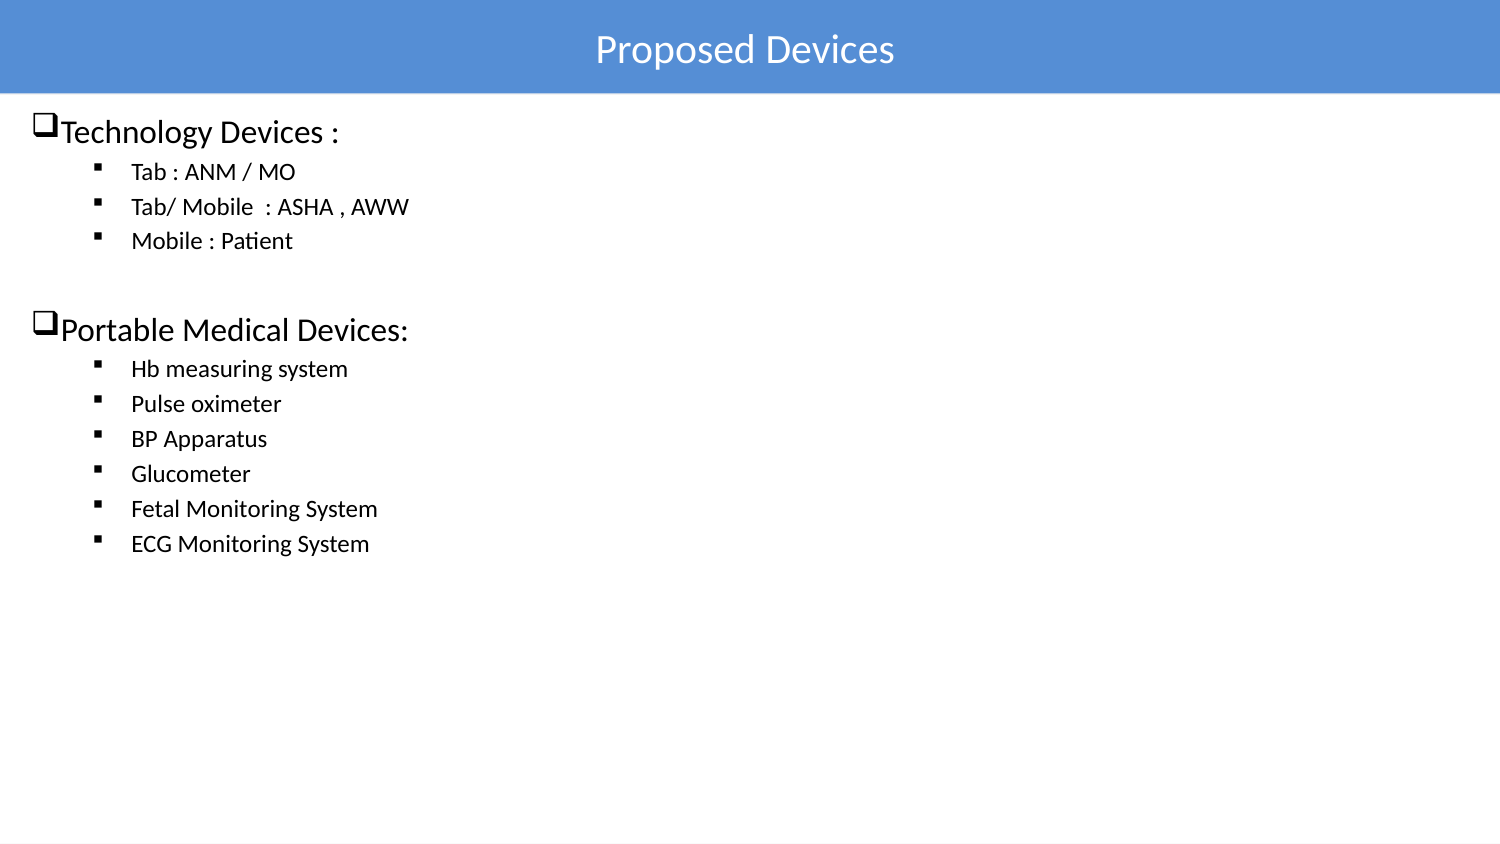

# Proposed Devices
Technology Devices :
Tab : ANM / MO
Tab/ Mobile  : ASHA , AWW
Mobile : Patient

Portable Medical Devices:
Hb measuring system
Pulse oximeter
BP Apparatus
Glucometer
Fetal Monitoring System
ECG Monitoring System